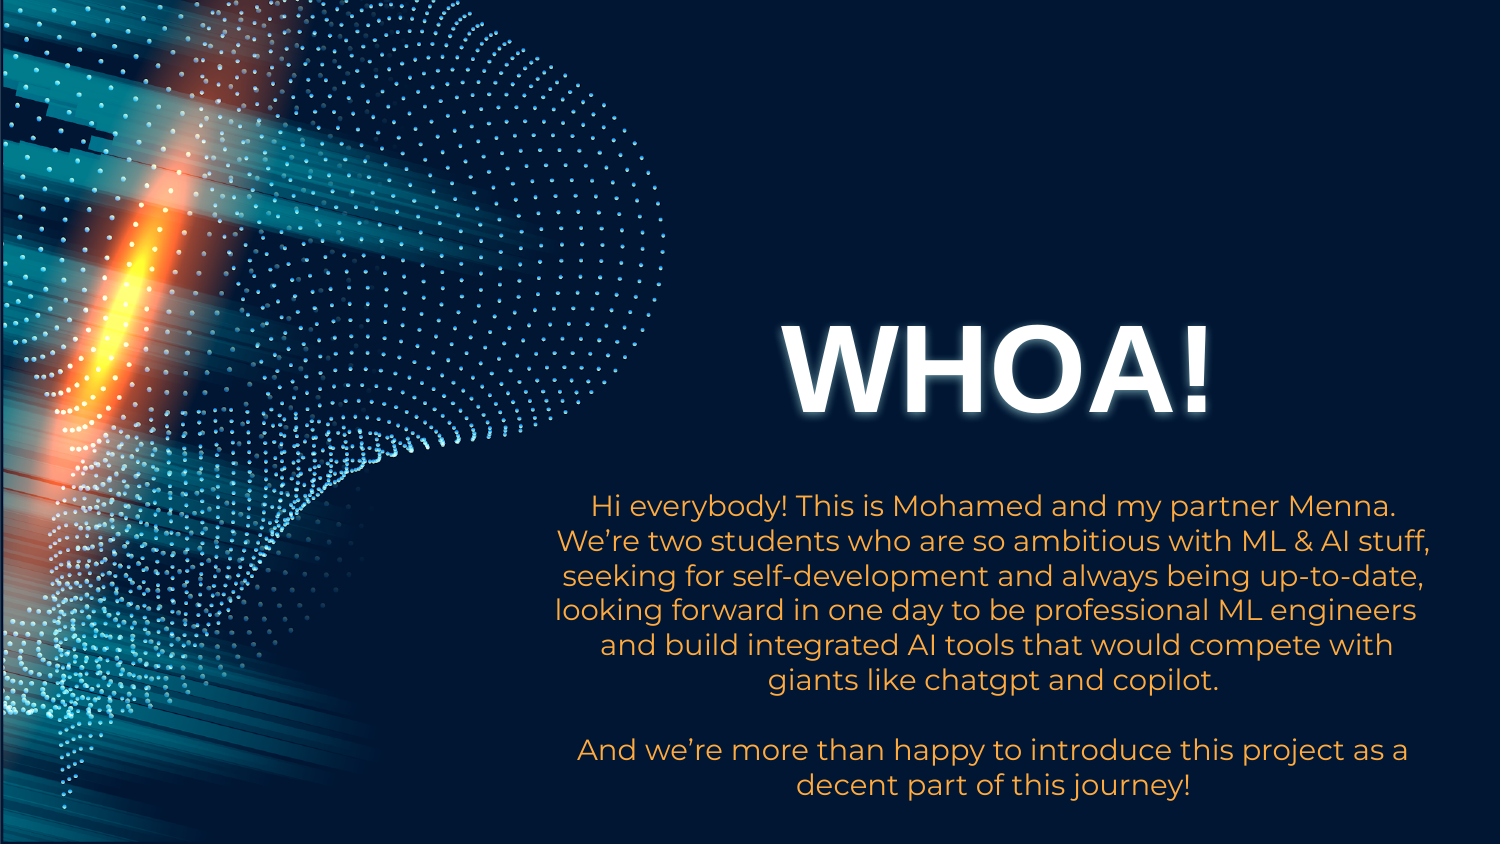

# WHOA!
Hi everybody! This is Mohamed and my partner Menna. We’re two students who are so ambitious with ML & AI stuff, seeking for self-development and always being up-to-date, looking forward in one day to be professional ML engineers    and build integrated AI tools that would compete with giants like chatgpt and copilot.

And we’re more than happy to introduce this project as a decent part of this journey!